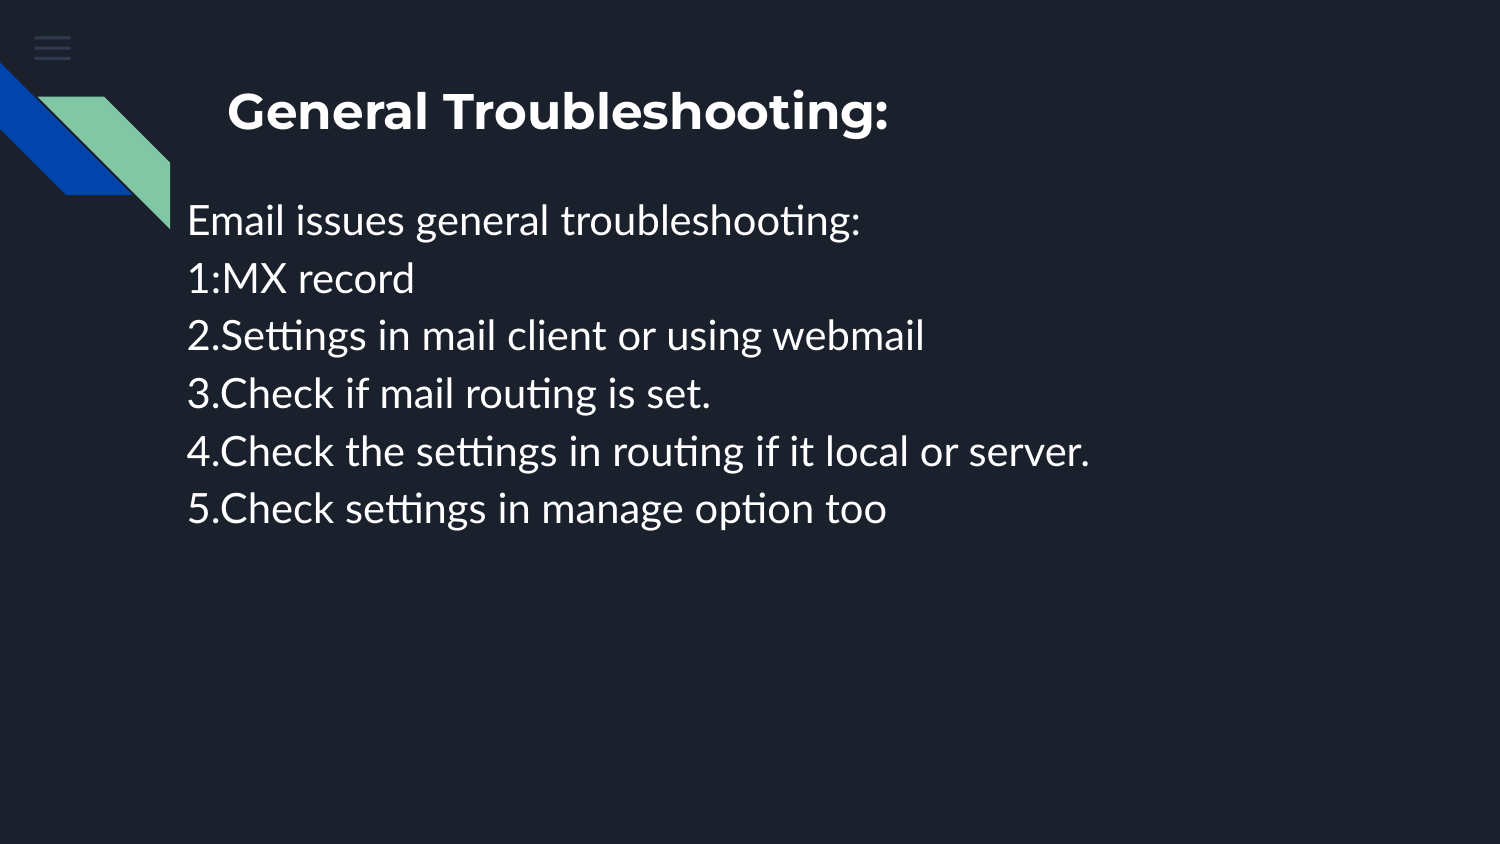

# General Troubleshooting:
Email issues general troubleshooting:
1:MX record
2.Settings in mail client or using webmail
3.Check if mail routing is set.
4.Check the settings in routing if it local or server.
5.Check settings in manage option too